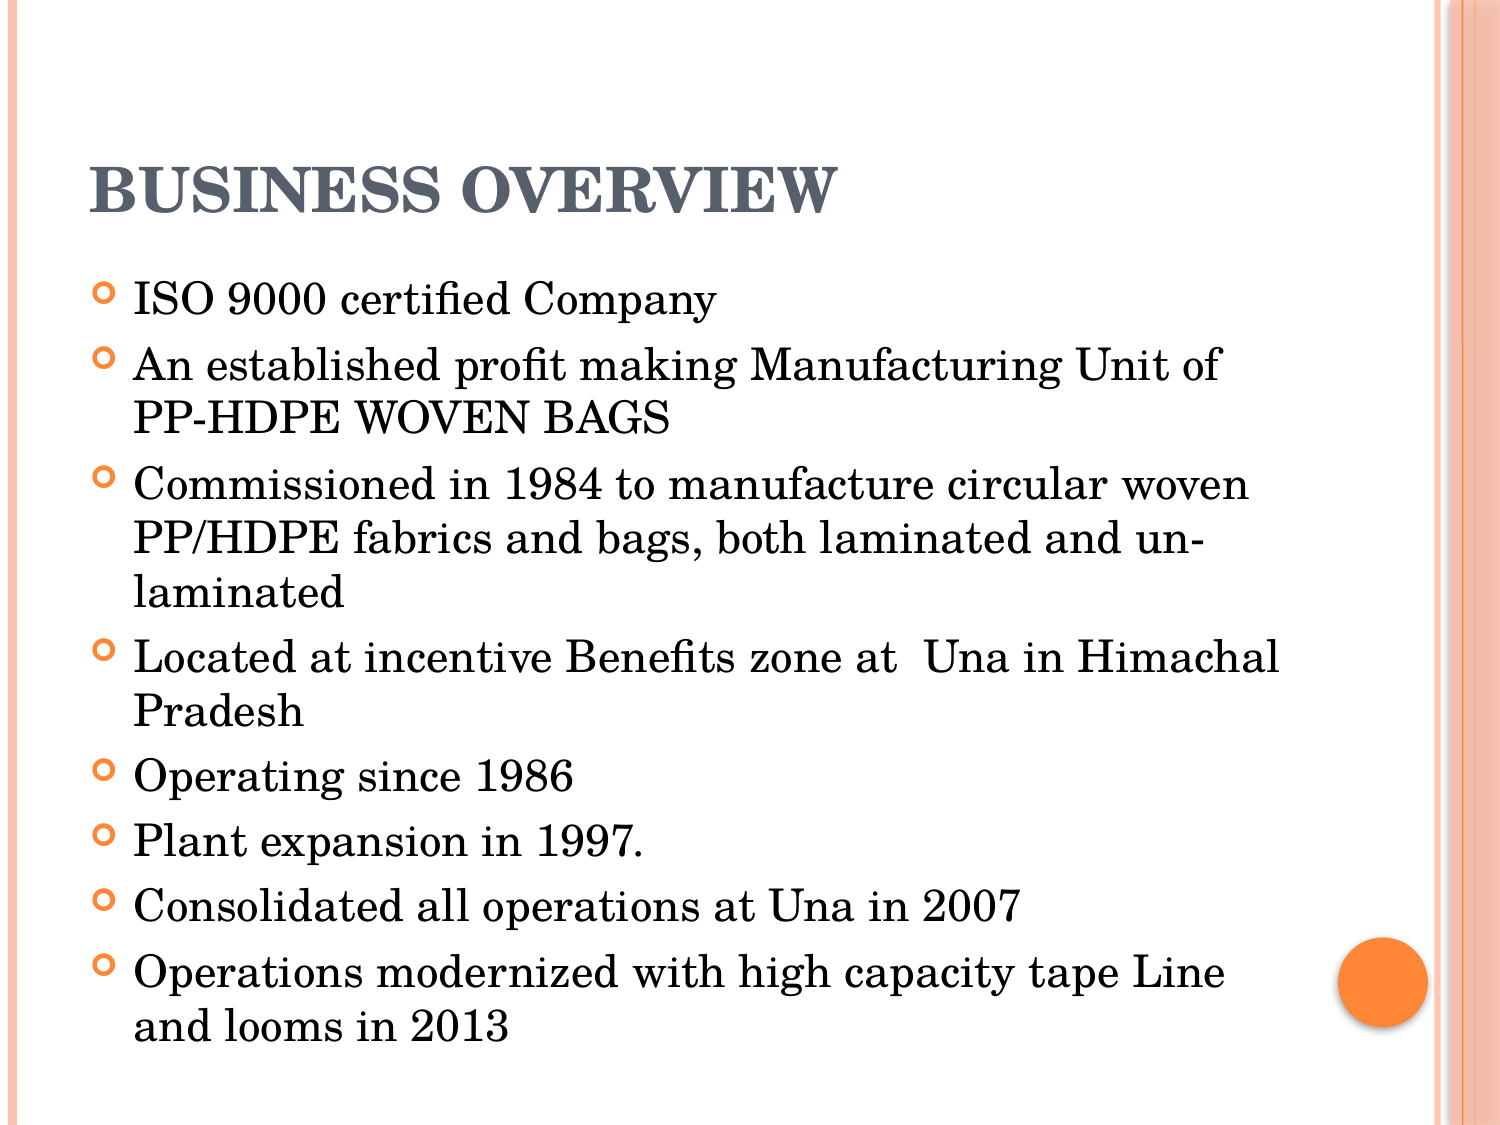

# Business Overview
ISO 9000 certified Company
An established profit making Manufacturing Unit of PP-HDPE WOVEN BAGS
Commissioned in 1984 to manufacture circular woven PP/HDPE fabrics and bags, both laminated and un-laminated
Located at incentive Benefits zone at  Una in Himachal Pradesh
Operating since 1986
Plant expansion in 1997.
Consolidated all operations at Una in 2007
Operations modernized with high capacity tape Line  and looms in 2013